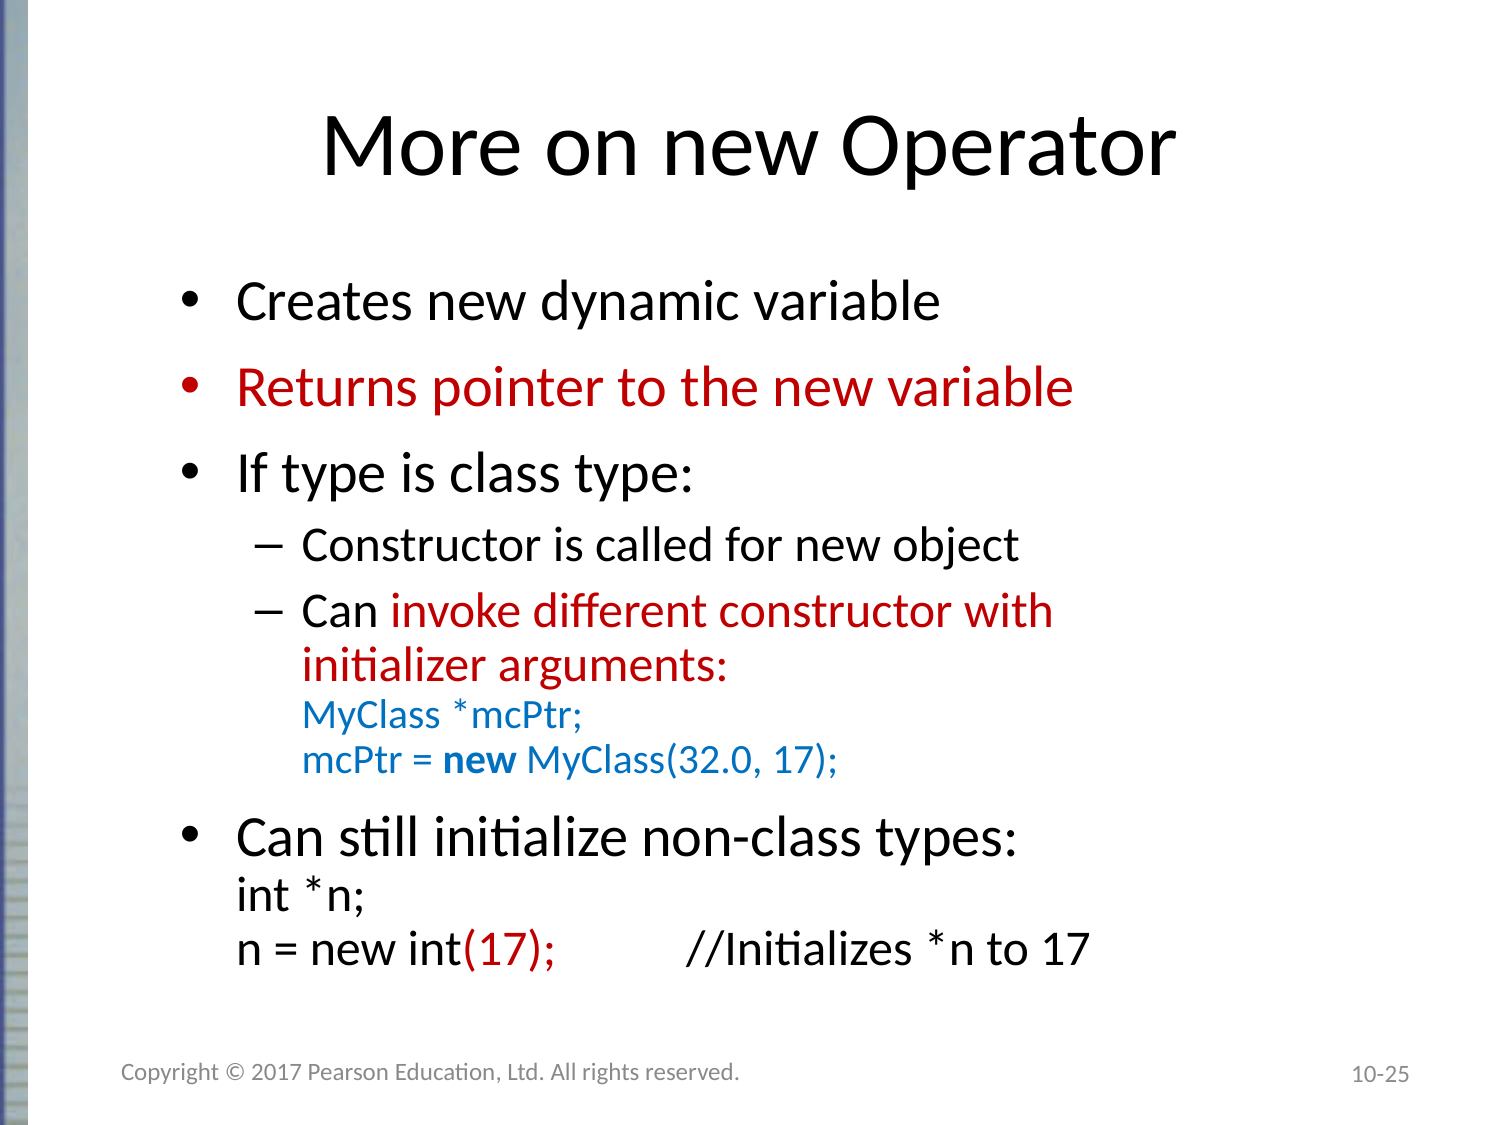

# More on new Operator
Creates new dynamic variable
Returns pointer to the new variable
If type is class type:
Constructor is called for new object
Can invoke different constructor with
initializer arguments:
MyClass *mcPtr;
mcPtr = new MyClass(32.0, 17);
Can still initialize non-class types:
int *n;
n = new int(17);	//Initializes *n to 17
Copyright © 2017 Pearson Education, Ltd. All rights reserved.
10-25